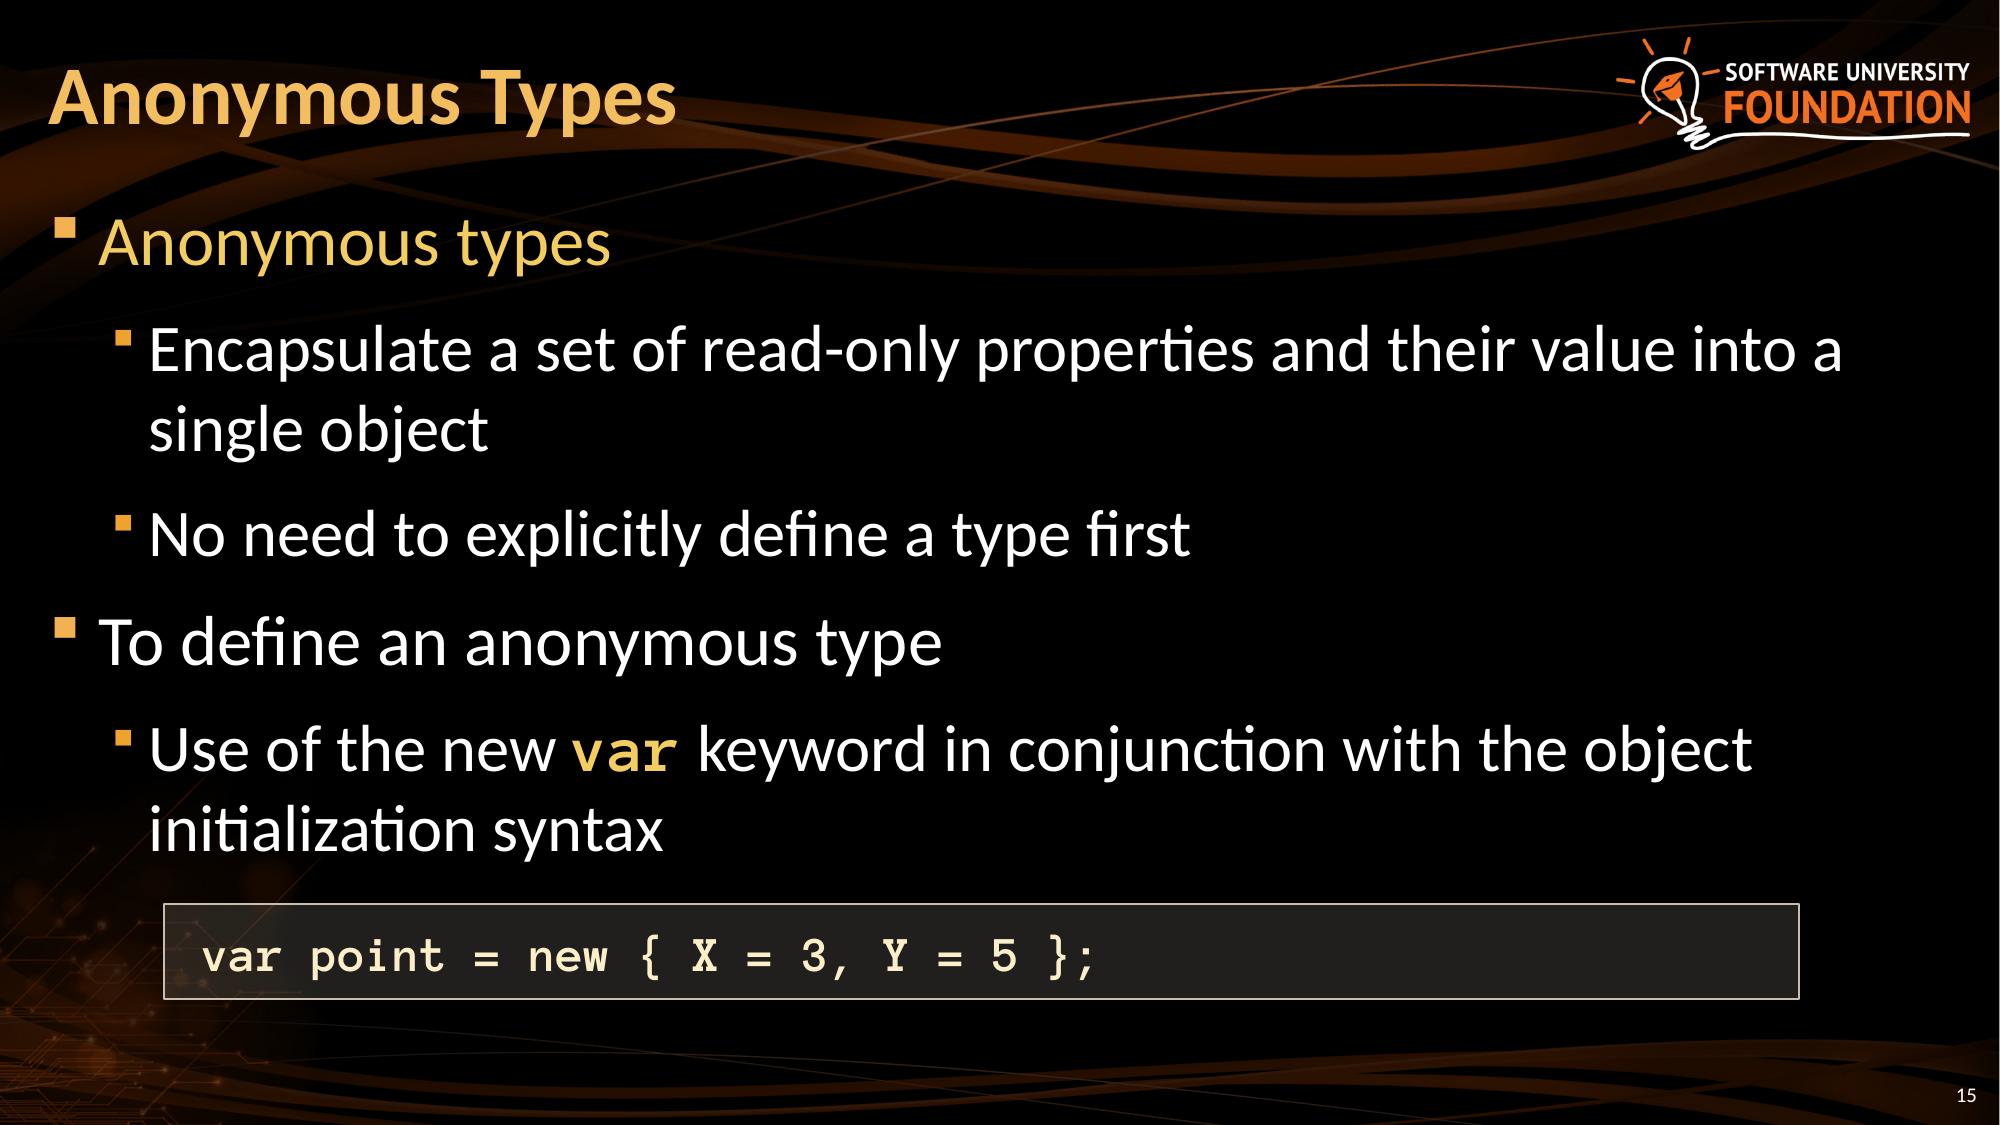

# Anonymous Types
Anonymous types
Encapsulate a set of read-only properties and their value into a single object
No need to explicitly define a type first
To define an anonymous type
Use of the new var keyword in conjunction with the object initialization syntax
var point = new { X = 3, Y = 5 };
15